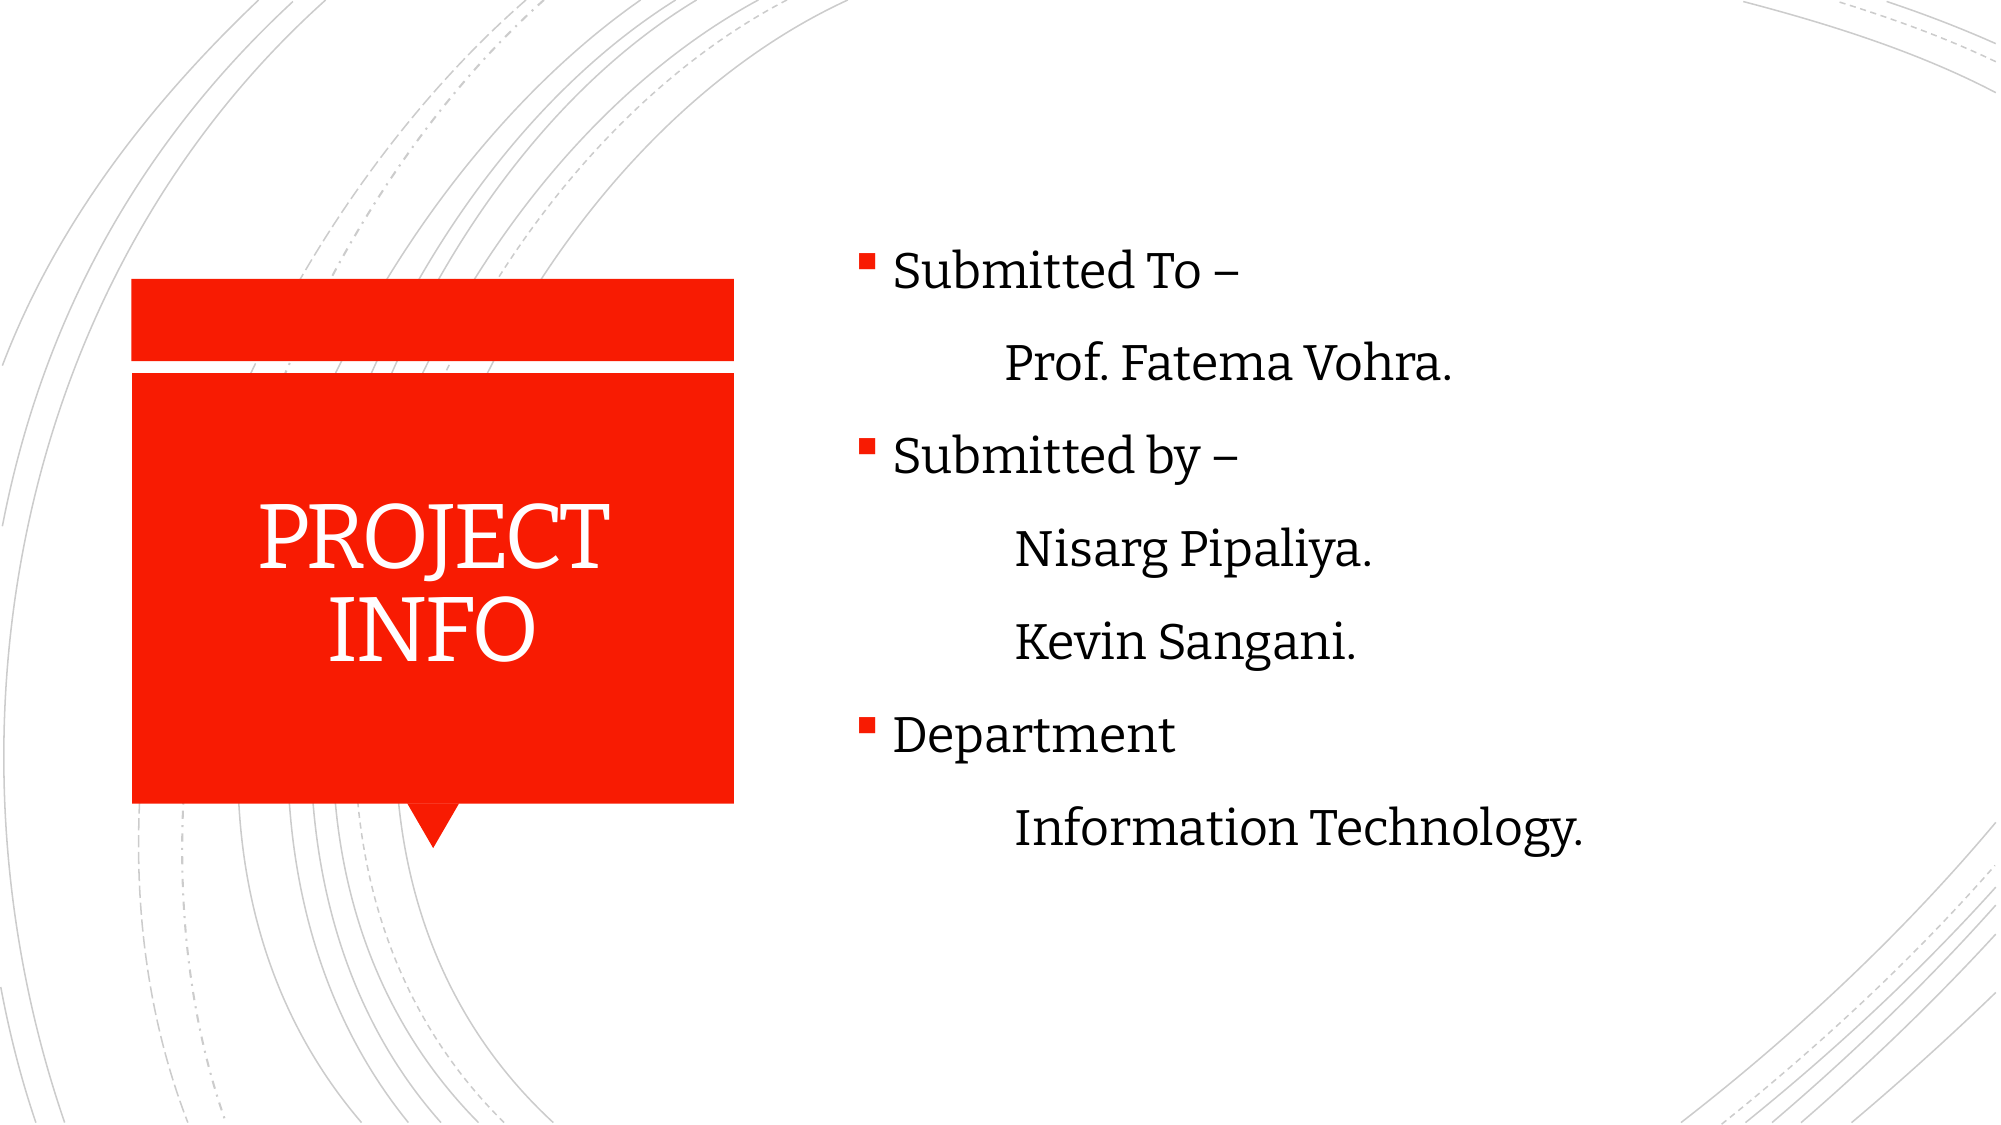

Submitted To –
  	Prof. Fatema Vohra.
Submitted by –
 	 Nisarg Pipaliya.
	 Kevin Sangani.
Department
 	 Information Technology.

# PROJECT INFO